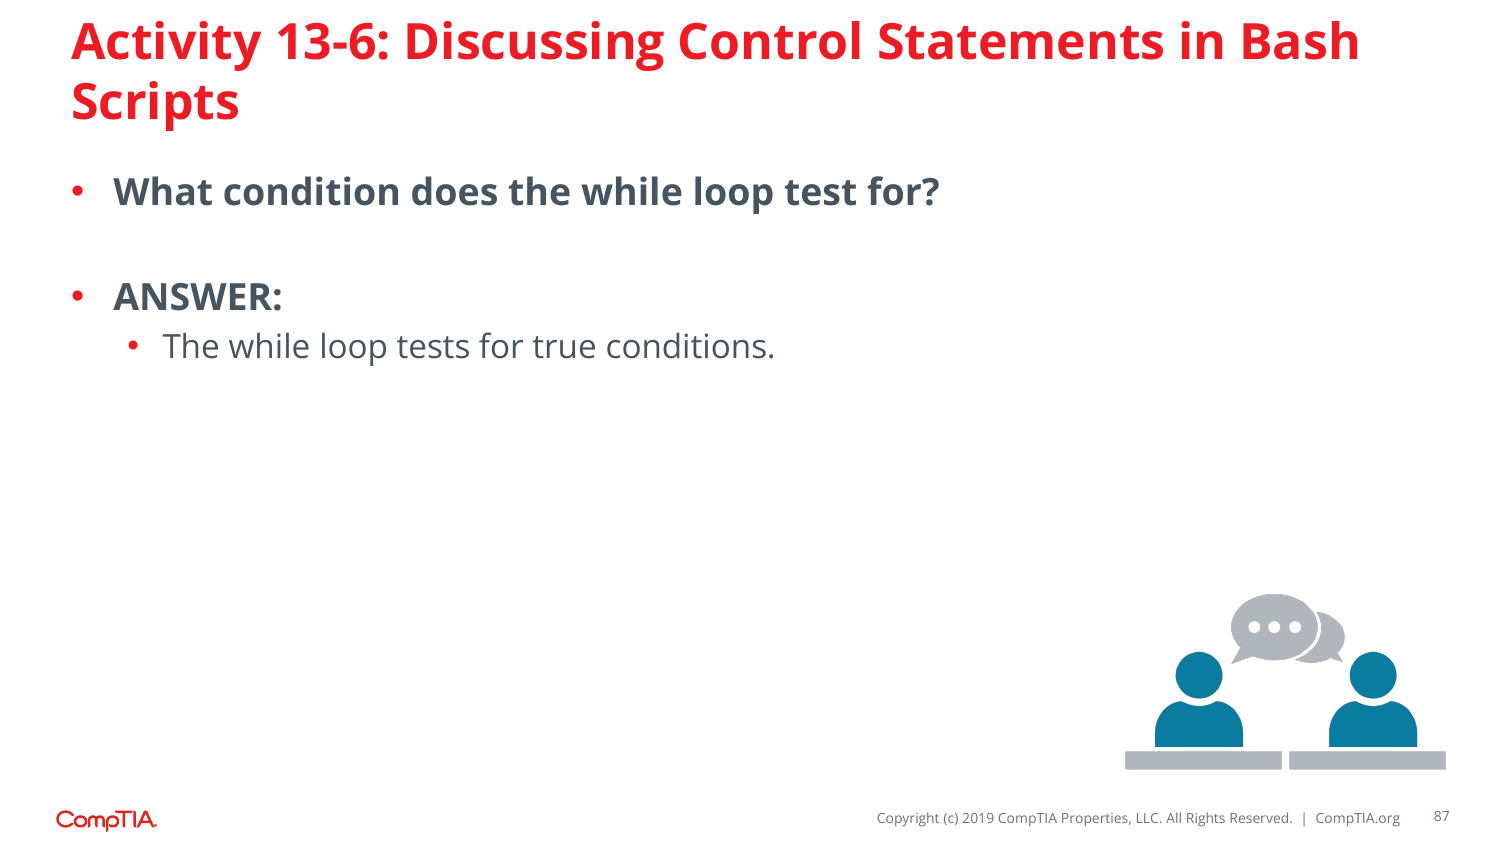

# Activity 13-6: Discussing Control Statements in Bash Scripts
What condition does the while loop test for?

ANSWER:
The while loop tests for true conditions.

87